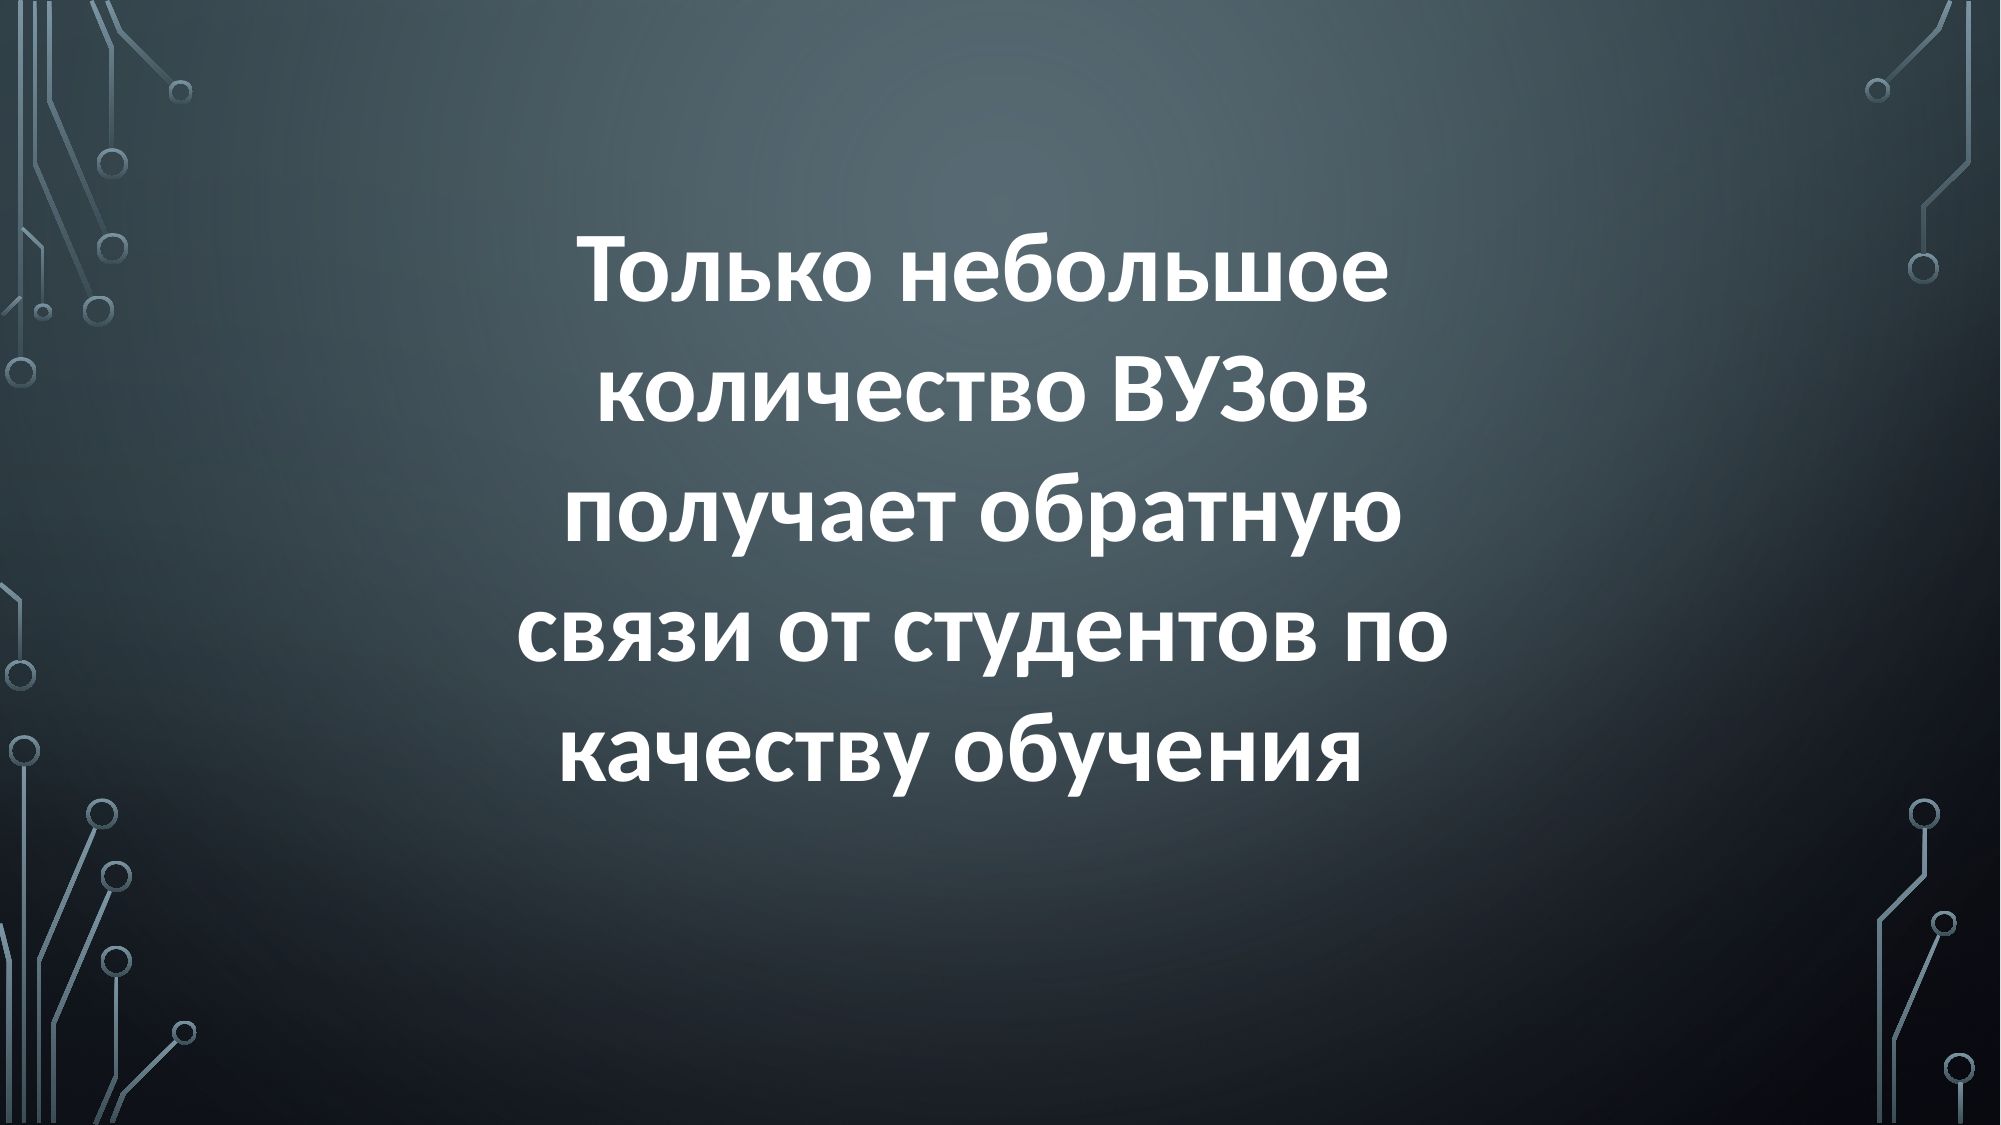

Только небольшое количество ВУЗов получает обратную связи от студентов по качеству обучения